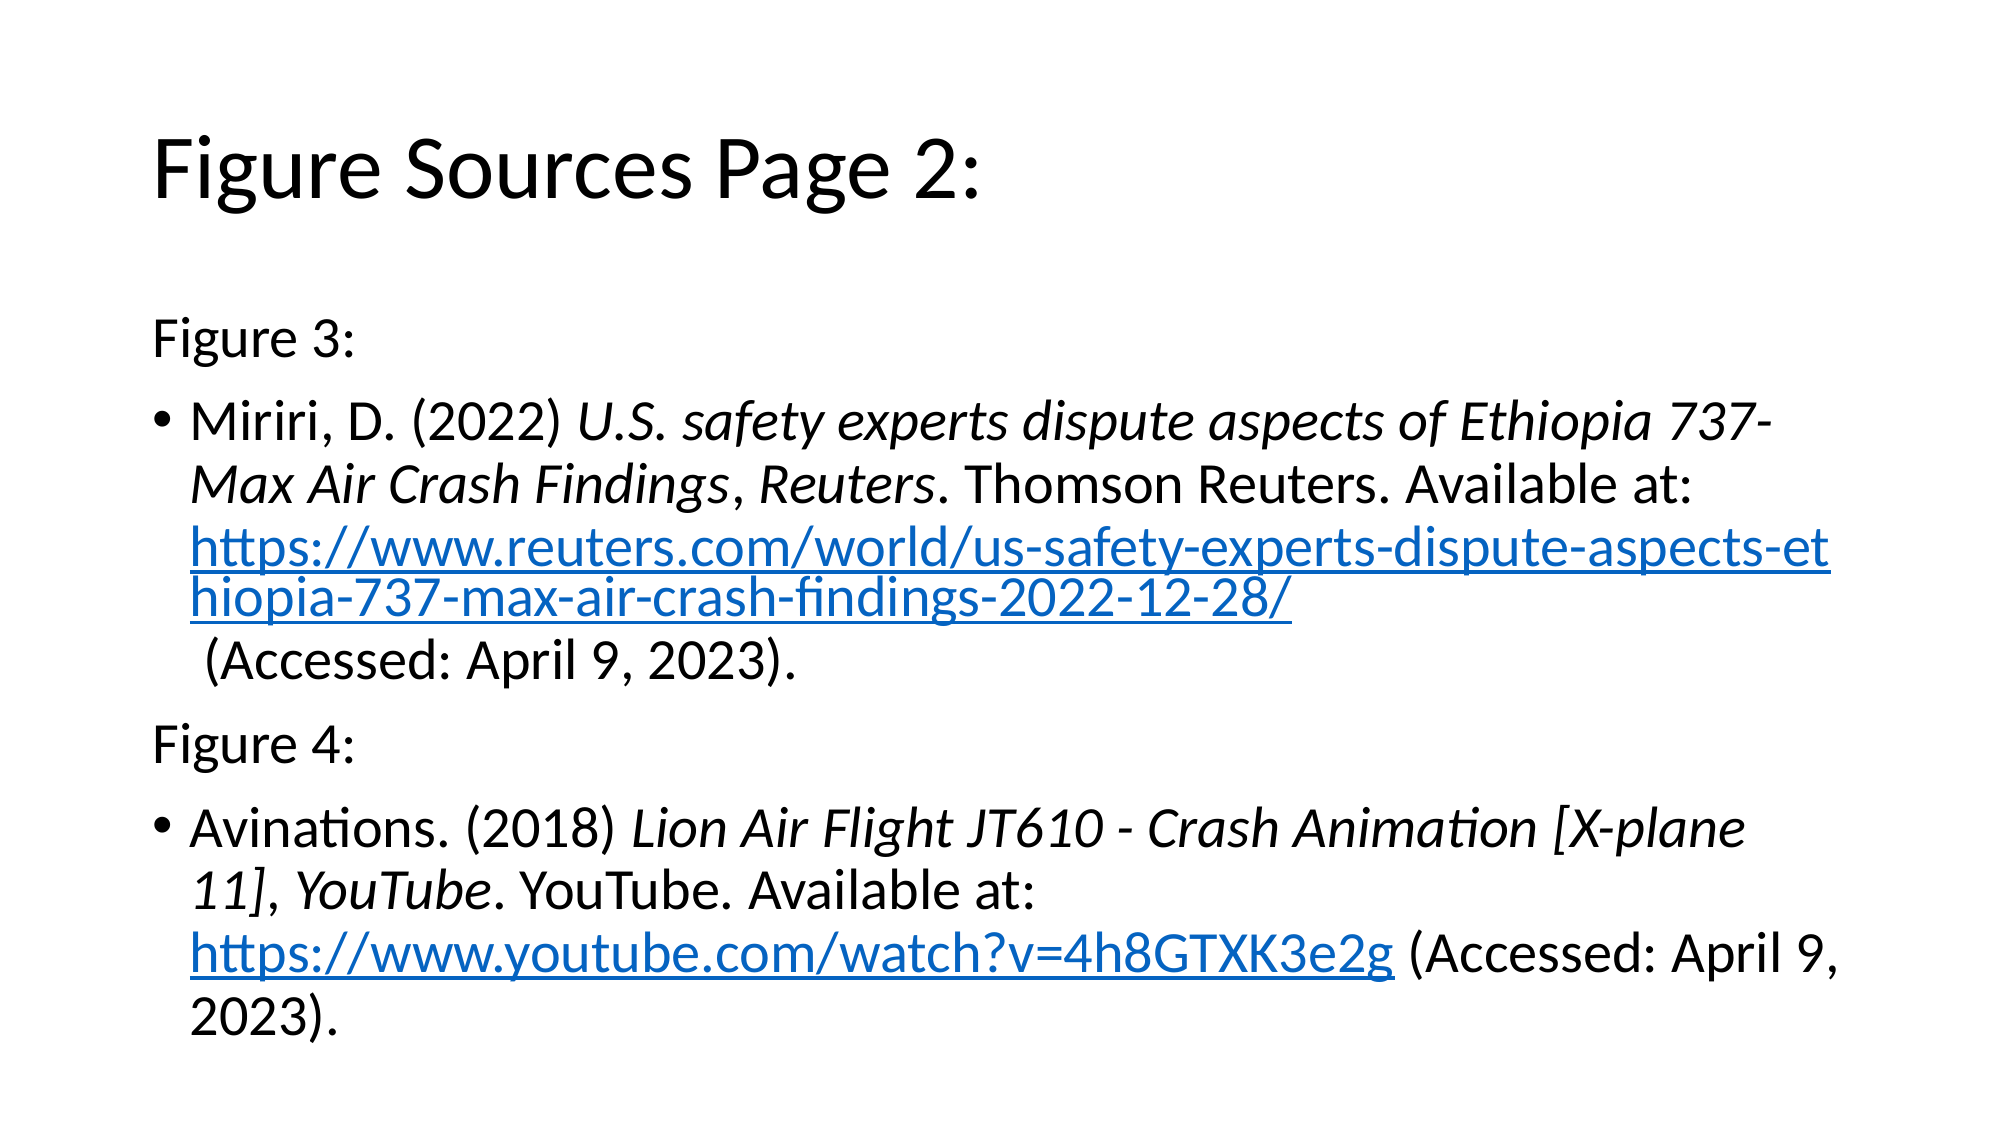

# Figure Sources Page 2:
Figure 3:
Miriri, D. (2022) U.S. safety experts dispute aspects of Ethiopia 737-Max Air Crash Findings, Reuters. Thomson Reuters. Available at: https://www.reuters.com/world/us-safety-experts-dispute-aspects-ethiopia-737-max-air-crash-findings-2022-12-28/ (Accessed: April 9, 2023).
Figure 4:
Avinations. (2018) Lion Air Flight JT610 - Crash Animation [X-plane 11], YouTube. YouTube. Available at: https://www.youtube.com/watch?v=4h8GTXK3e2g (Accessed: April 9, 2023).